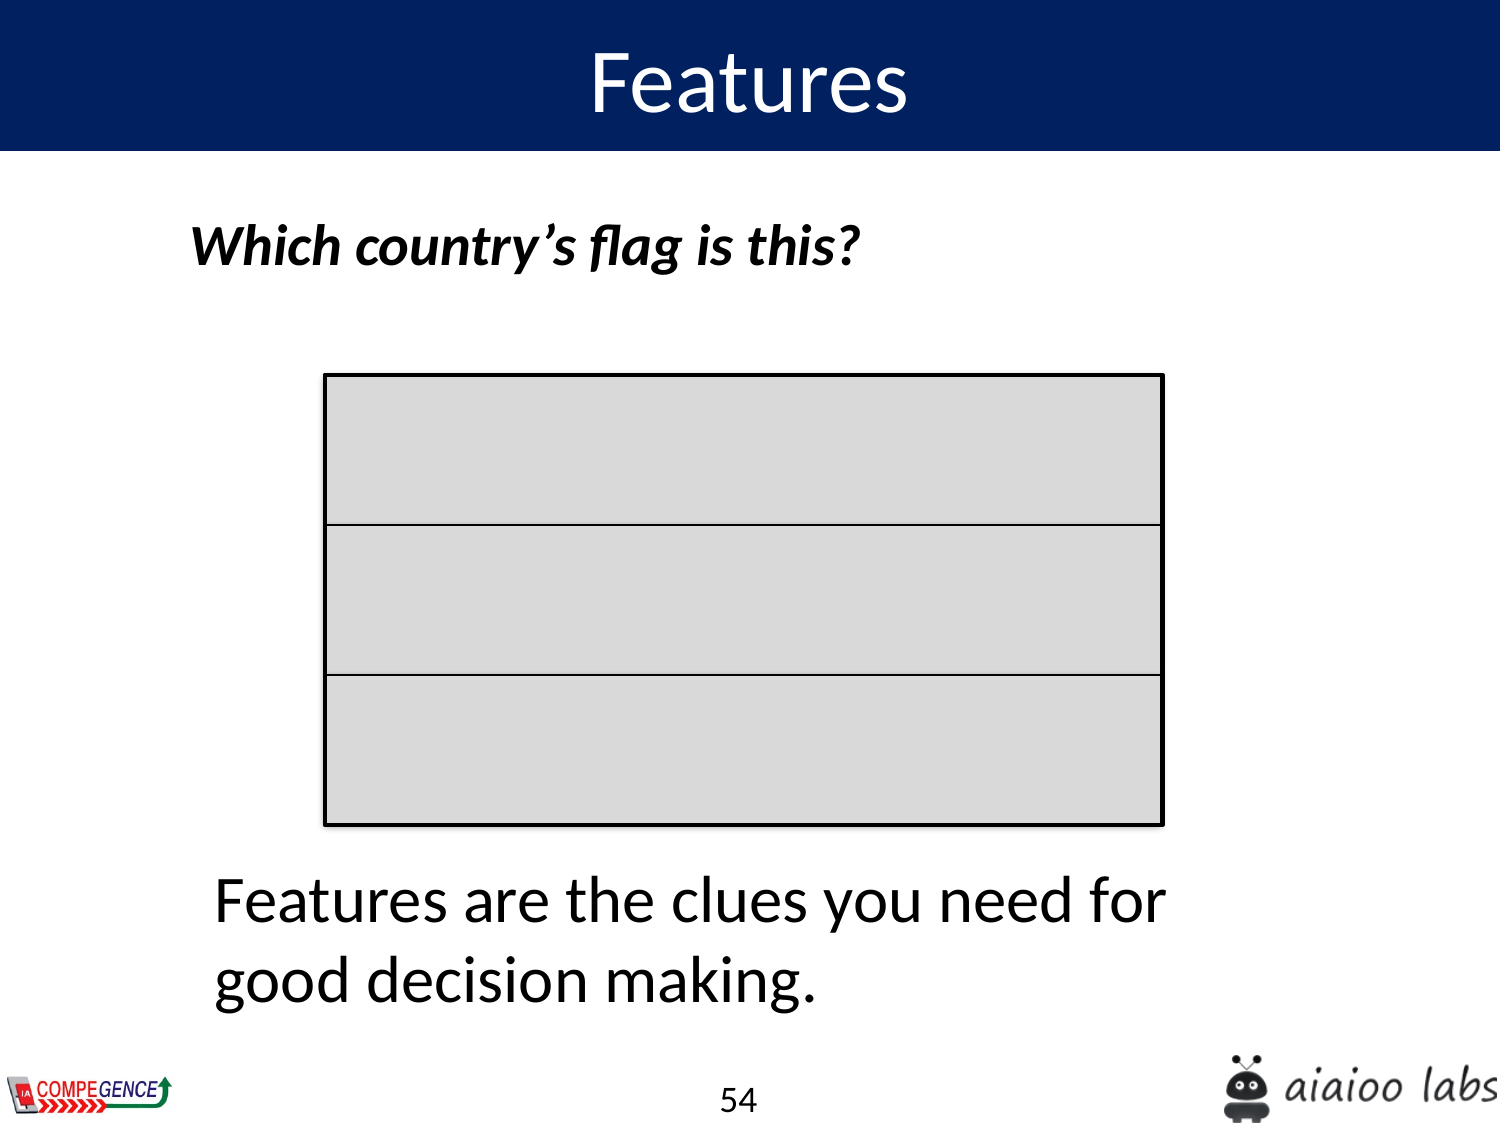

Features
Which country’s flag is this?

Features are the clues you need for good decision making.